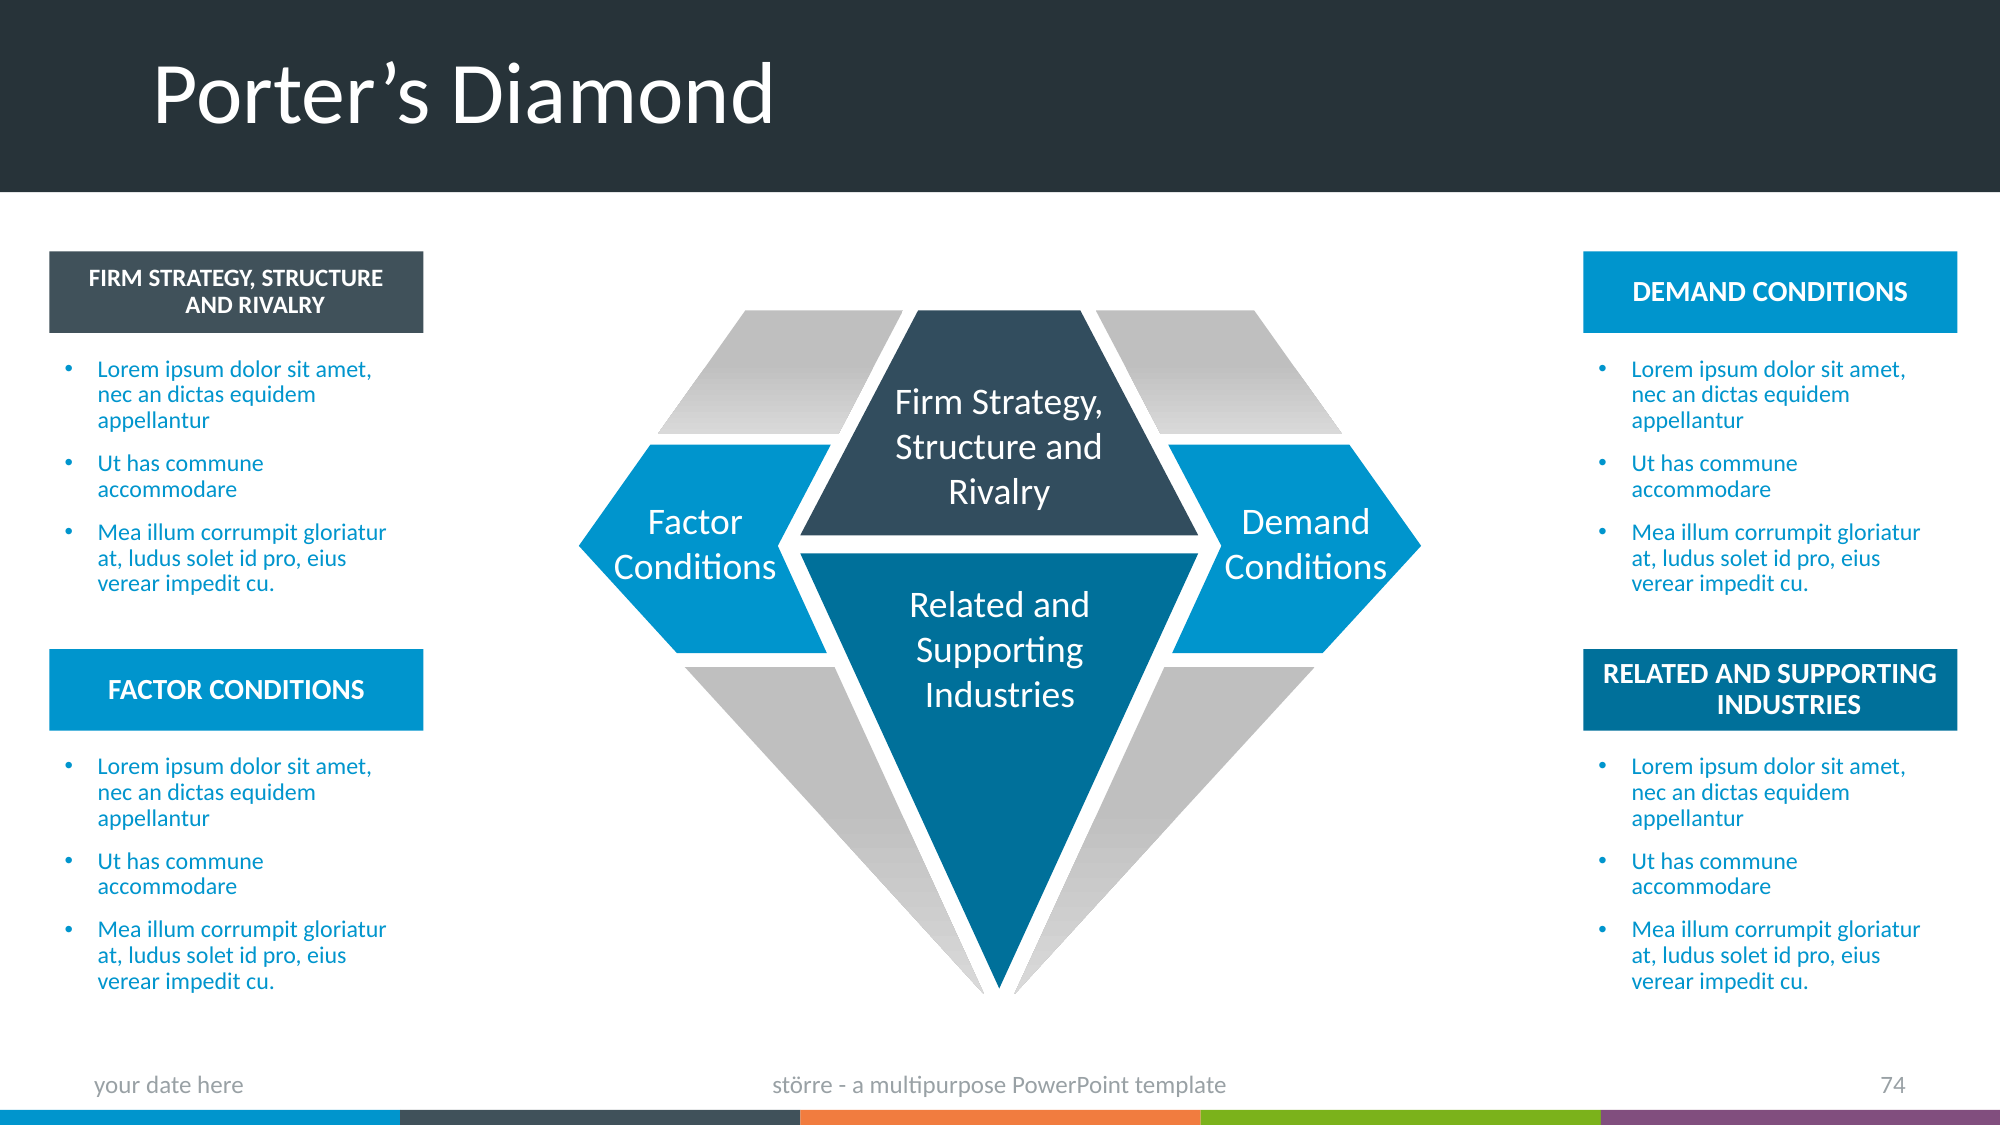

# Porter’s Diamond
Lorem ipsum dolor sit amet, nec an dictas equidem appellantur
Ut has commune accommodare
Mea illum corrumpit gloriatur at, ludus solet id pro, eius verear impedit cu.
Demand Conditions
Lorem ipsum dolor sit amet, nec an dictas equidem appellantur
Ut has commune accommodare
Mea illum corrumpit gloriatur at, ludus solet id pro, eius verear impedit cu.

Firm Strategy, Structure and Rivalry
Firm Strategy, Structure and Rivalry

Factor Conditions
Demand Conditions

Related and Supporting Industries
Lorem ipsum dolor sit amet, nec an dictas equidem appellantur
Ut has commune accommodare
Mea illum corrumpit gloriatur at, ludus solet id pro, eius verear impedit cu.
Related and Supporting Industries
Lorem ipsum dolor sit amet, nec an dictas equidem appellantur
Ut has commune accommodare
Mea illum corrumpit gloriatur at, ludus solet id pro, eius verear impedit cu.
Factor Conditions
your date here
större - a multipurpose PowerPoint template
74